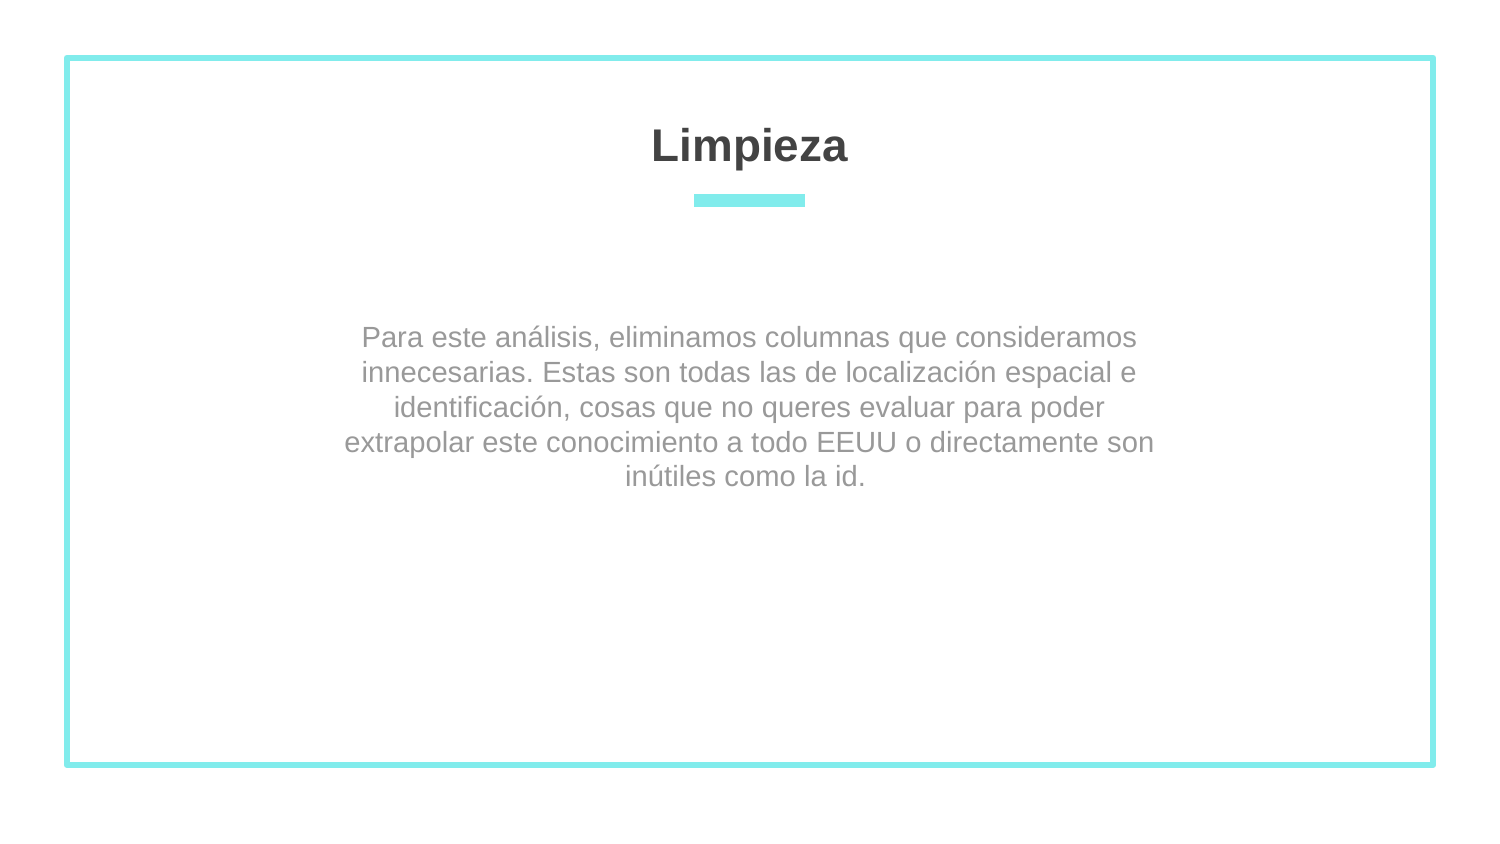

# Limpieza
Para este análisis, eliminamos columnas que consideramos innecesarias. Estas son todas las de localización espacial e identificación, cosas que no queres evaluar para poder extrapolar este conocimiento a todo EEUU o directamente son inútiles como la id.